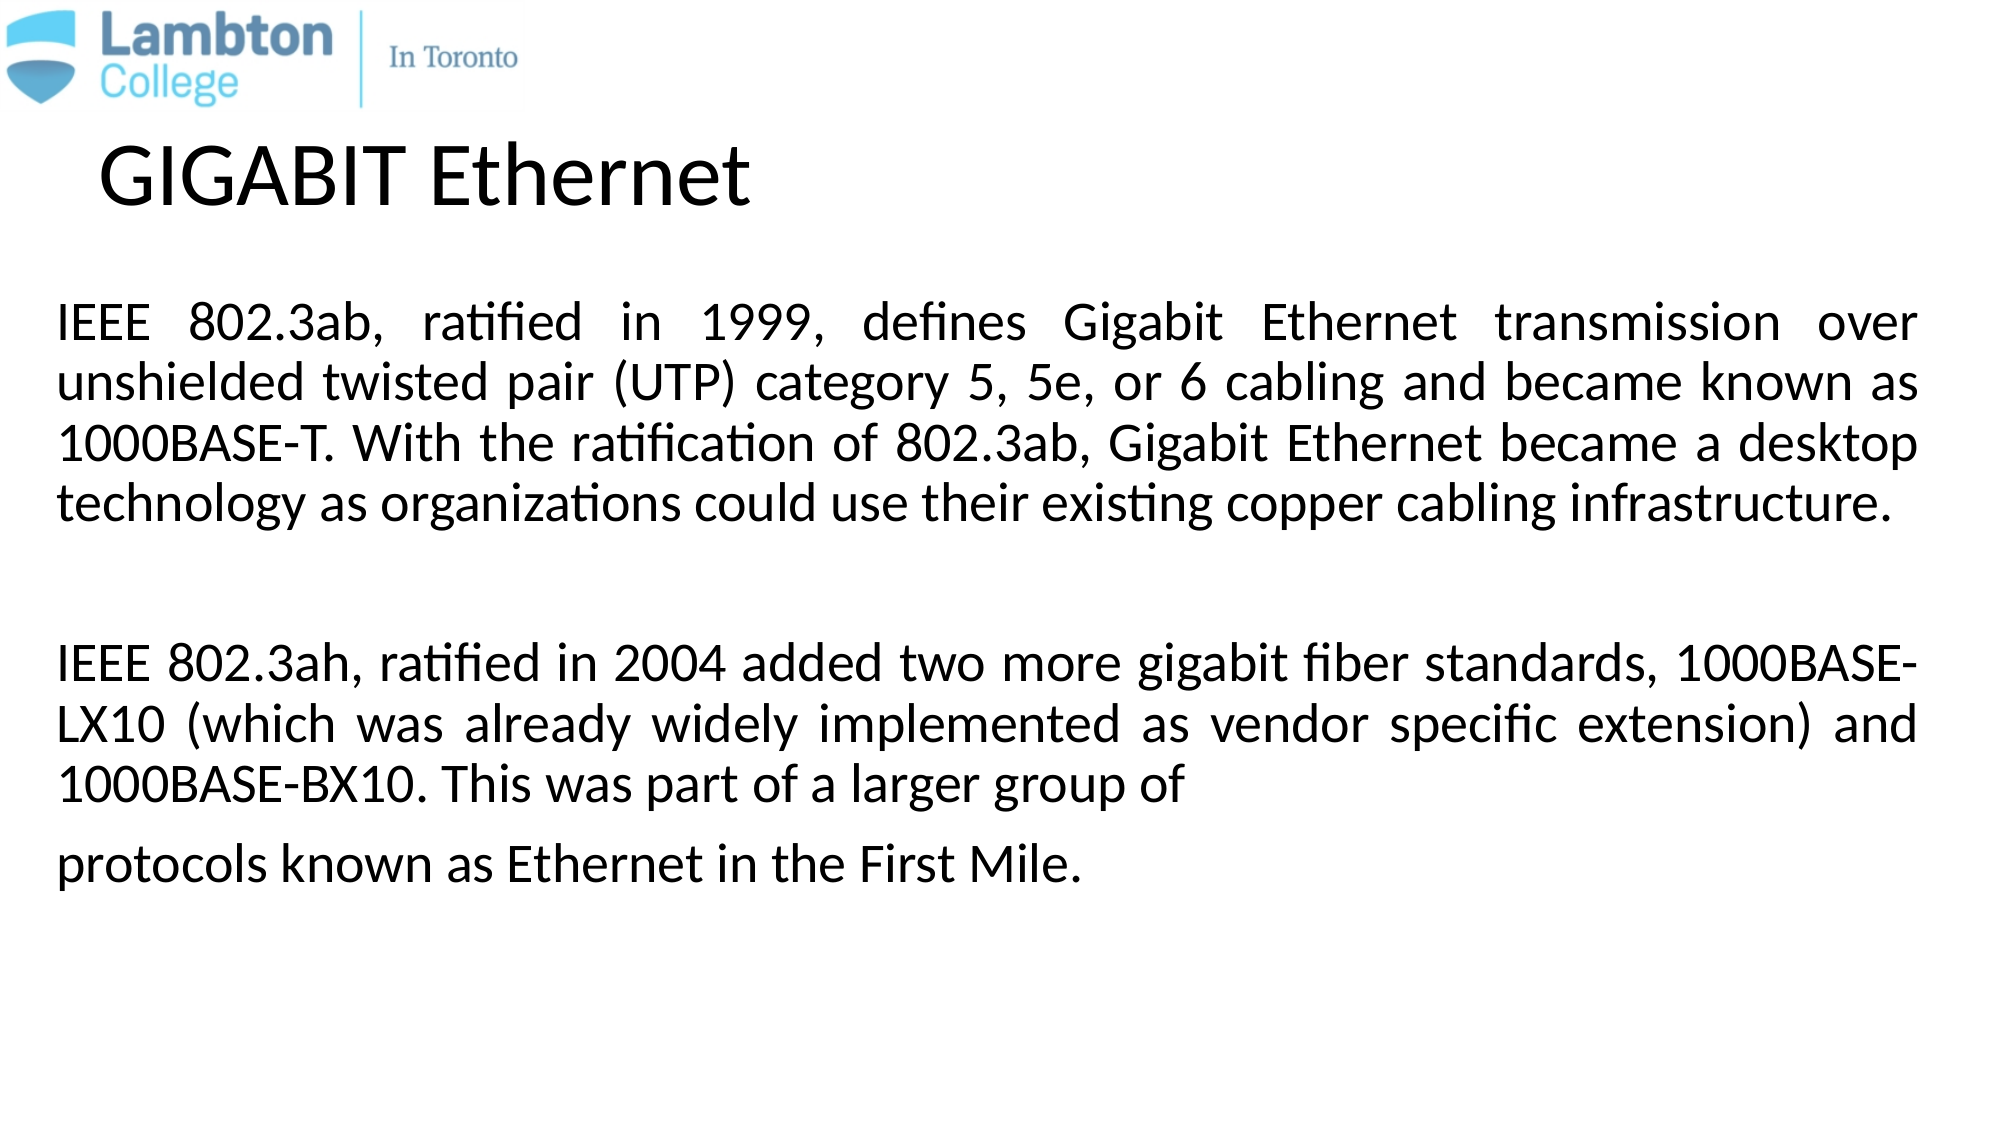

# GIGABIT Ethernet
IEEE 802.3ab, ratified in 1999, defines Gigabit Ethernet transmission over unshielded twisted pair (UTP) category 5, 5e, or 6 cabling and became known as 1000BASE-T. With the ratification of 802.3ab, Gigabit Ethernet became a desktop technology as organizations could use their existing copper cabling infrastructure.

IEEE 802.3ah, ratified in 2004 added two more gigabit fiber standards, 1000BASE-LX10 (which was already widely implemented as vendor specific extension) and 1000BASE-BX10. This was part of a larger group of
protocols known as Ethernet in the First Mile.